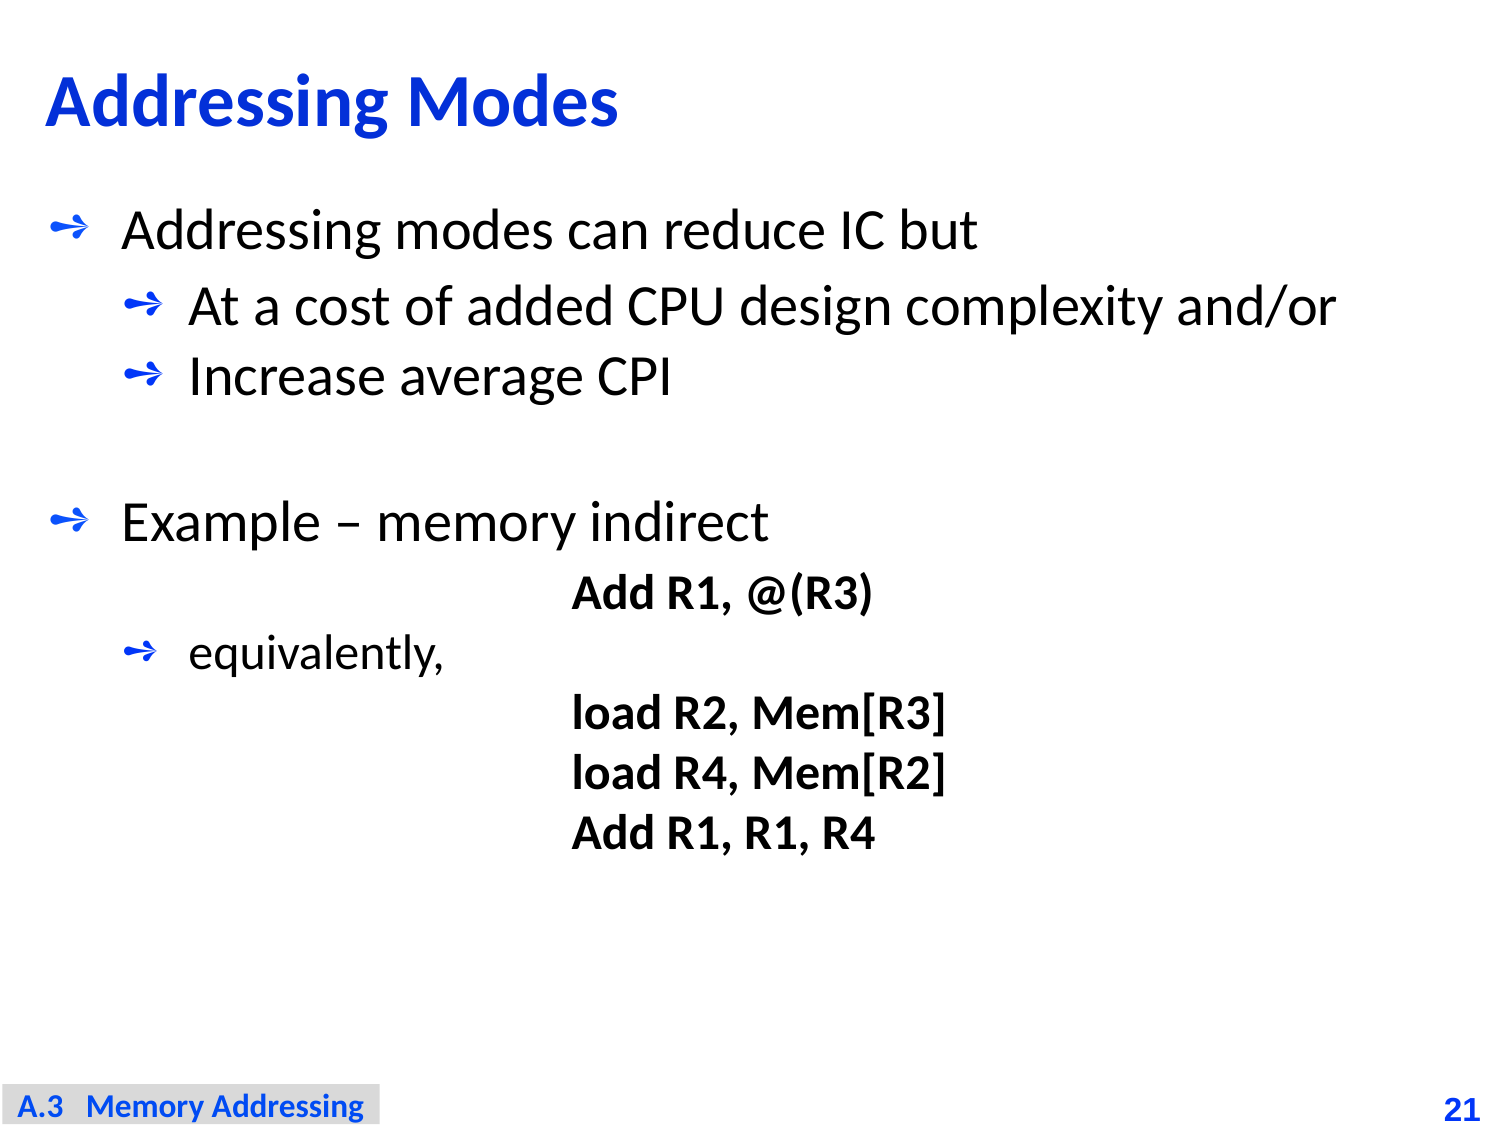

# Addressing Modes
Addressing modes can reduce IC but
At a cost of added CPU design complexity and/or
Increase average CPI

Example – memory indirect
			Add R1, @(R3)
equivalently,
			load R2, Mem[R3]
			load R4, Mem[R2]
			Add R1, R1, R4

A.3   Memory Addressing
21